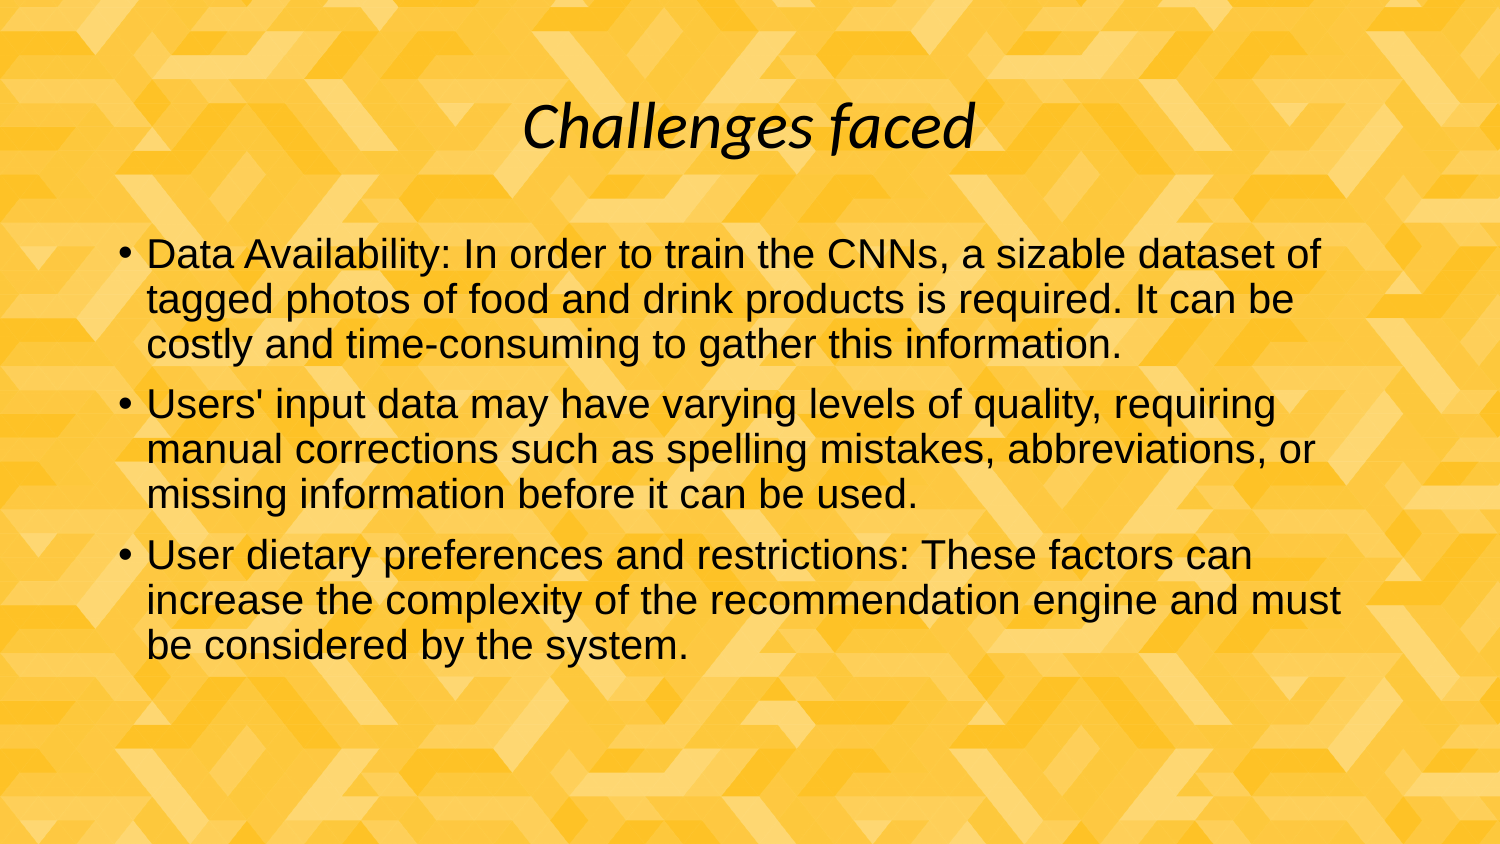

# Challenges faced

Data Availability: In order to train the CNNs, a sizable dataset of tagged photos of food and drink products is required. It can be costly and time-consuming to gather this information.
Users' input data may have varying levels of quality, requiring manual corrections such as spelling mistakes, abbreviations, or missing information before it can be used.
User dietary preferences and restrictions: These factors can increase the complexity of the recommendation engine and must be considered by the system.